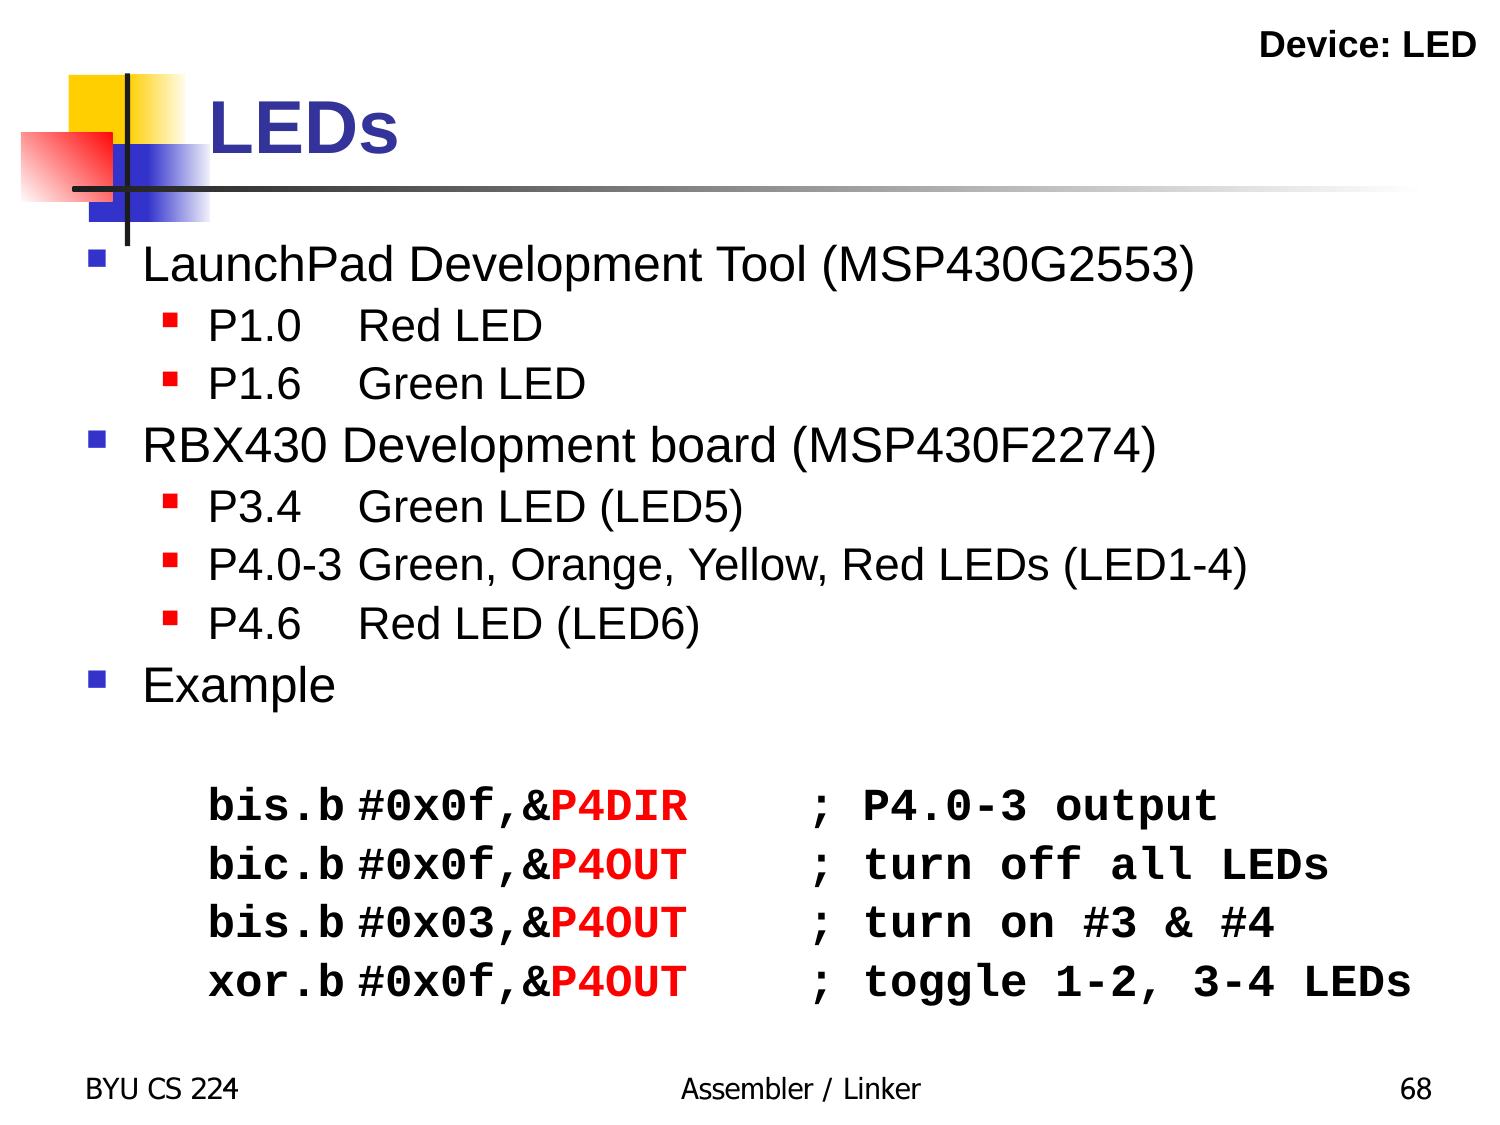

Device: LED
# LEDs
LaunchPad Development Tool (MSP430G2553)
P1.0	Red LED
P1.6	Green LED
RBX430 Development board (MSP430F2274)
P3.4	Green LED (LED5)
P4.0-3	Green, Orange, Yellow, Red LEDs (LED1-4)
P4.6	Red LED (LED6)
Example

	bis.b	#0x0f,&P4DIR	; P4.0-3 output
	bic.b	#0x0f,&P4OUT	; turn off all LEDs
	bis.b	#0x03,&P4OUT	; turn on #3 & #4
	xor.b	#0x0f,&P4OUT	; toggle 1-2, 3-4 LEDs
BYU CS 224
Assembler / Linker
68